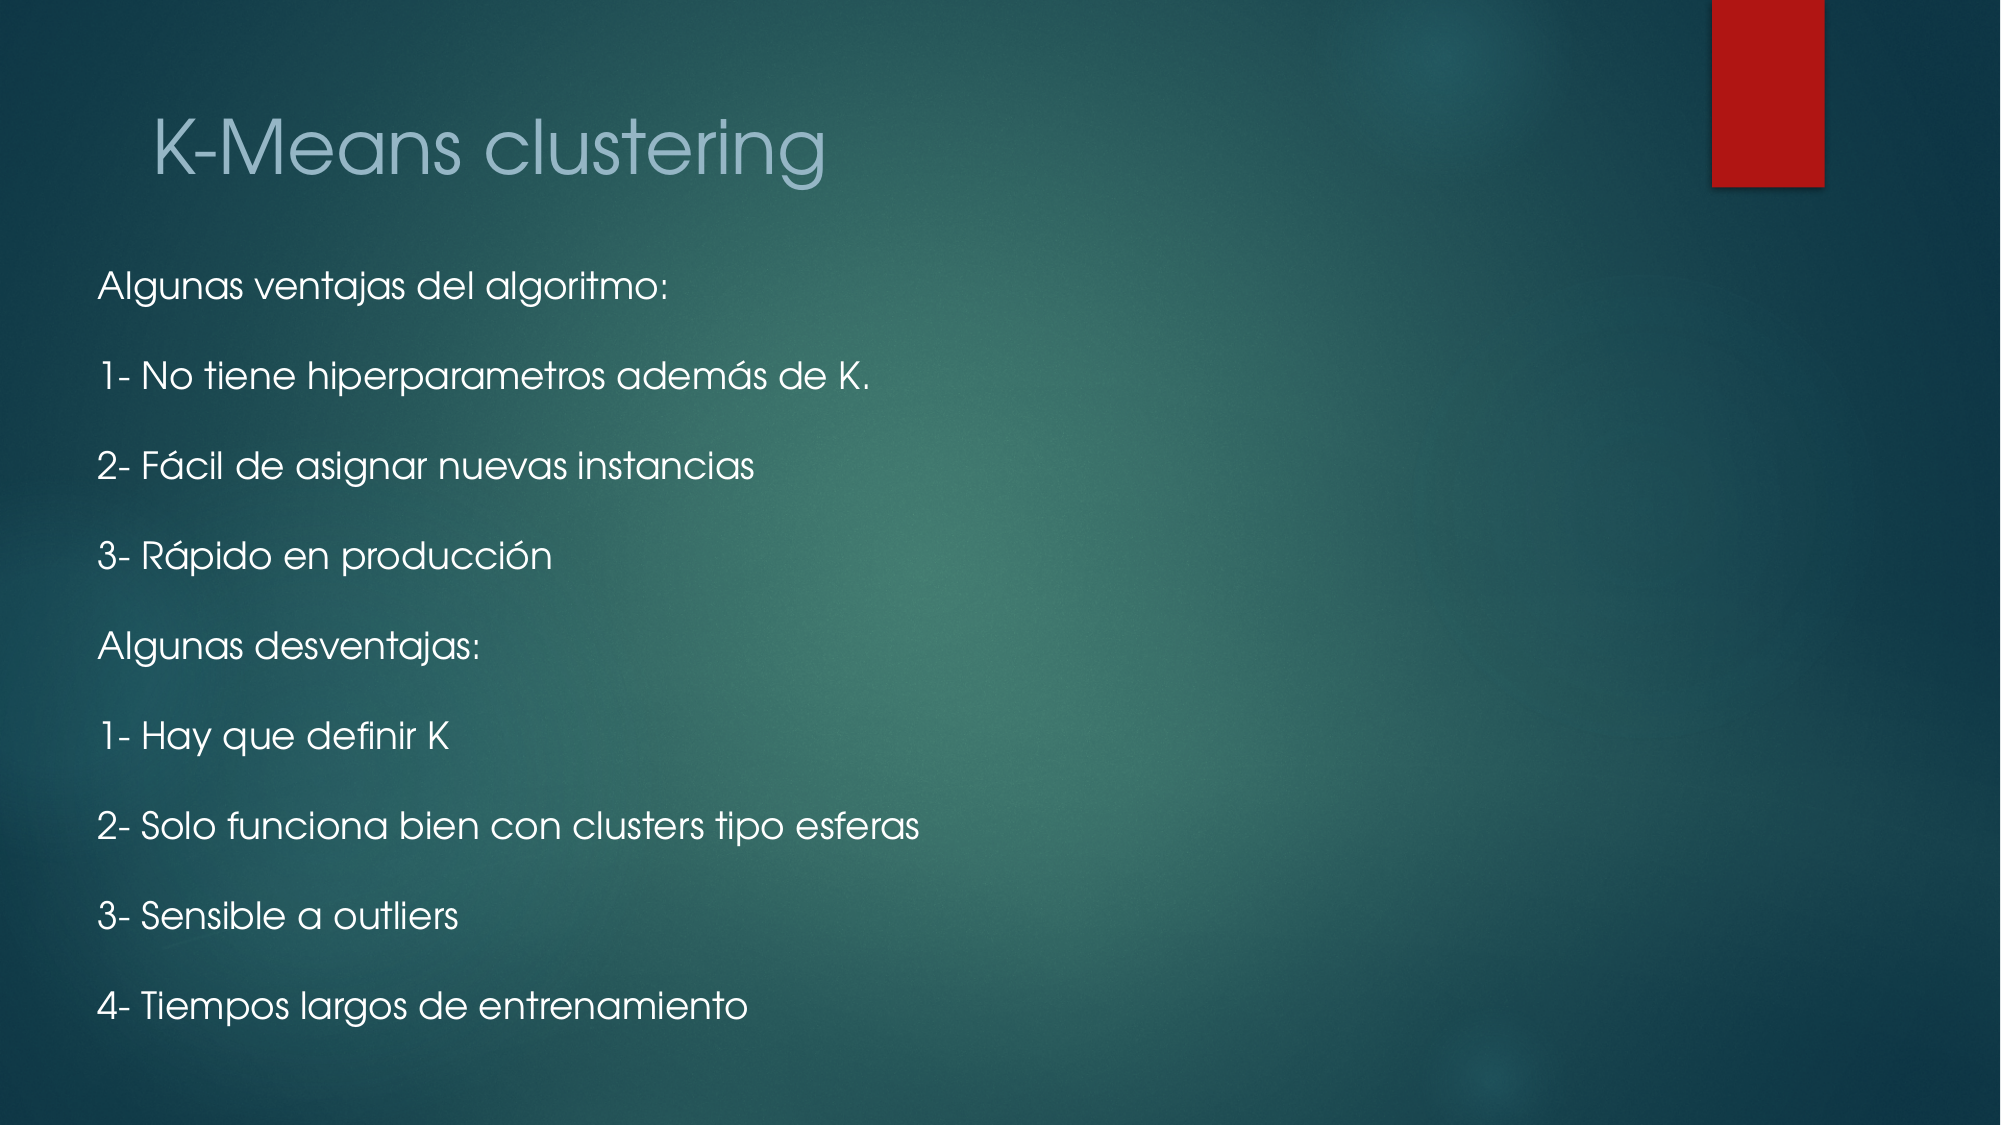

K-Means clustering
Algunas ventajas del algoritmo:
1- No tiene hiperparametros además de K.
2- Fácil de asignar nuevas instancias
3- Rápido en producción
Algunas desventajas:
1- Hay que definir K
2- Solo funciona bien con clusters tipo esferas
3- Sensible a outliers
4- Tiempos largos de entrenamiento